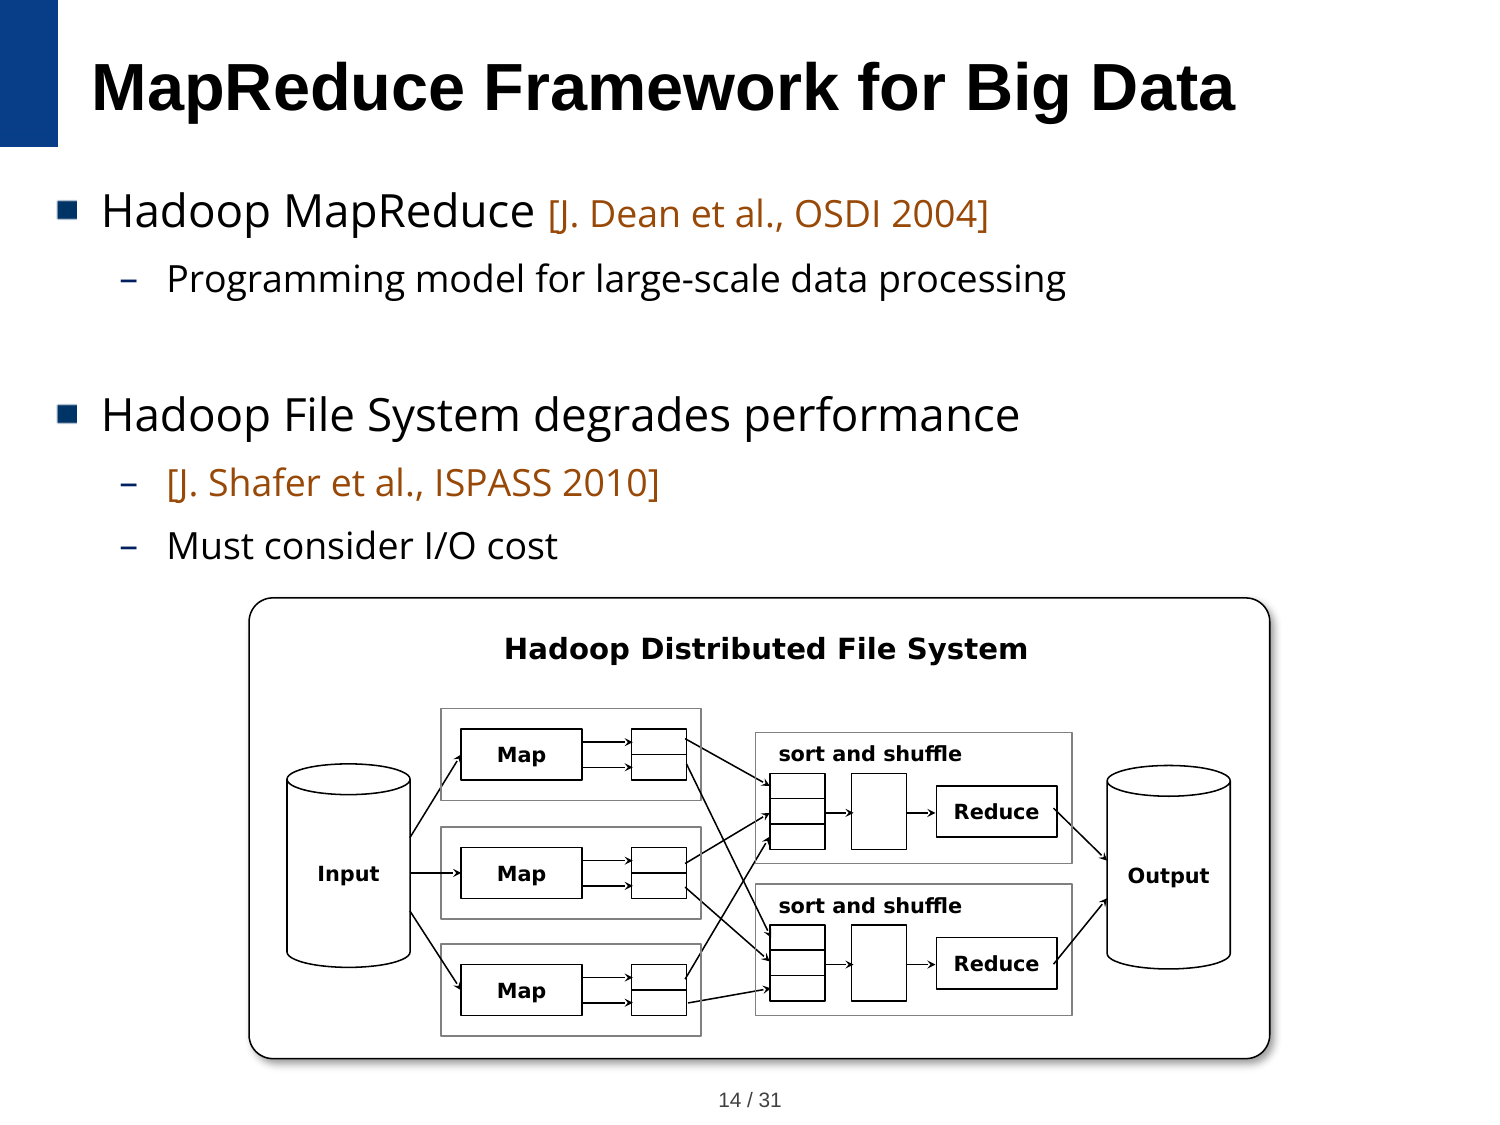

# MapReduce Framework for Big Data
Hadoop MapReduce [J. Dean et al., OSDI 2004]
Programming model for large-scale data processing

Hadoop File System degrades performance
[J. Shafer et al., ISPASS 2010]
Must consider I/O cost

Hadoop Distributed File System

Map

sort and shuffle

Reduce
Input
Output

Map

sort and shuffle

Reduce

Map